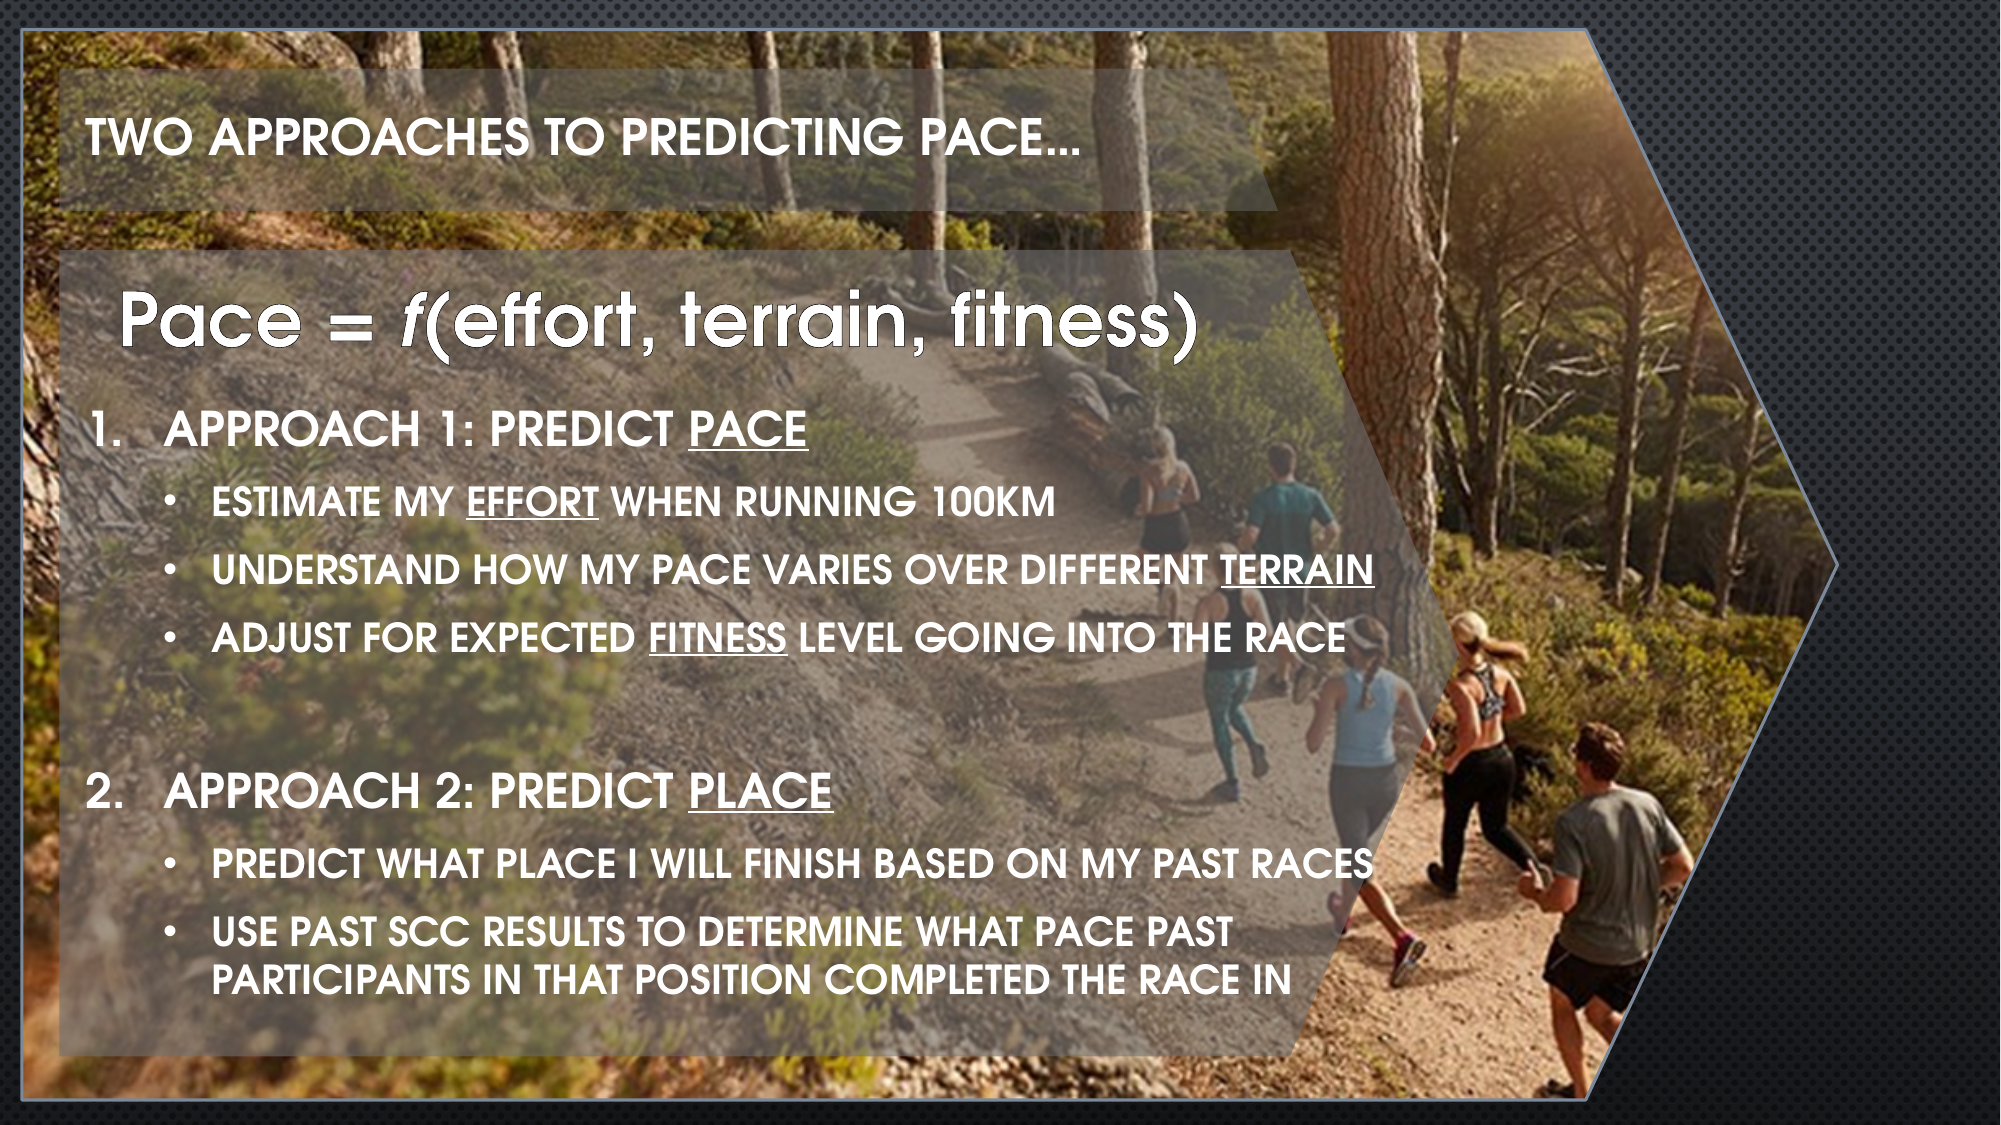

# Two Approaches to predicting pace…
Pace = f(effort, terrain, fitness)
Approach 1: Predict Pace
Estimate my effort when running 100km
Understand how my pace varies over different terrain
Adjust for expected fitness level going into the race

Approach 2: Predict Place
Predict what place I will finish based on my past races
Use past SCC results to determine what pace past participants in that position completed the race in